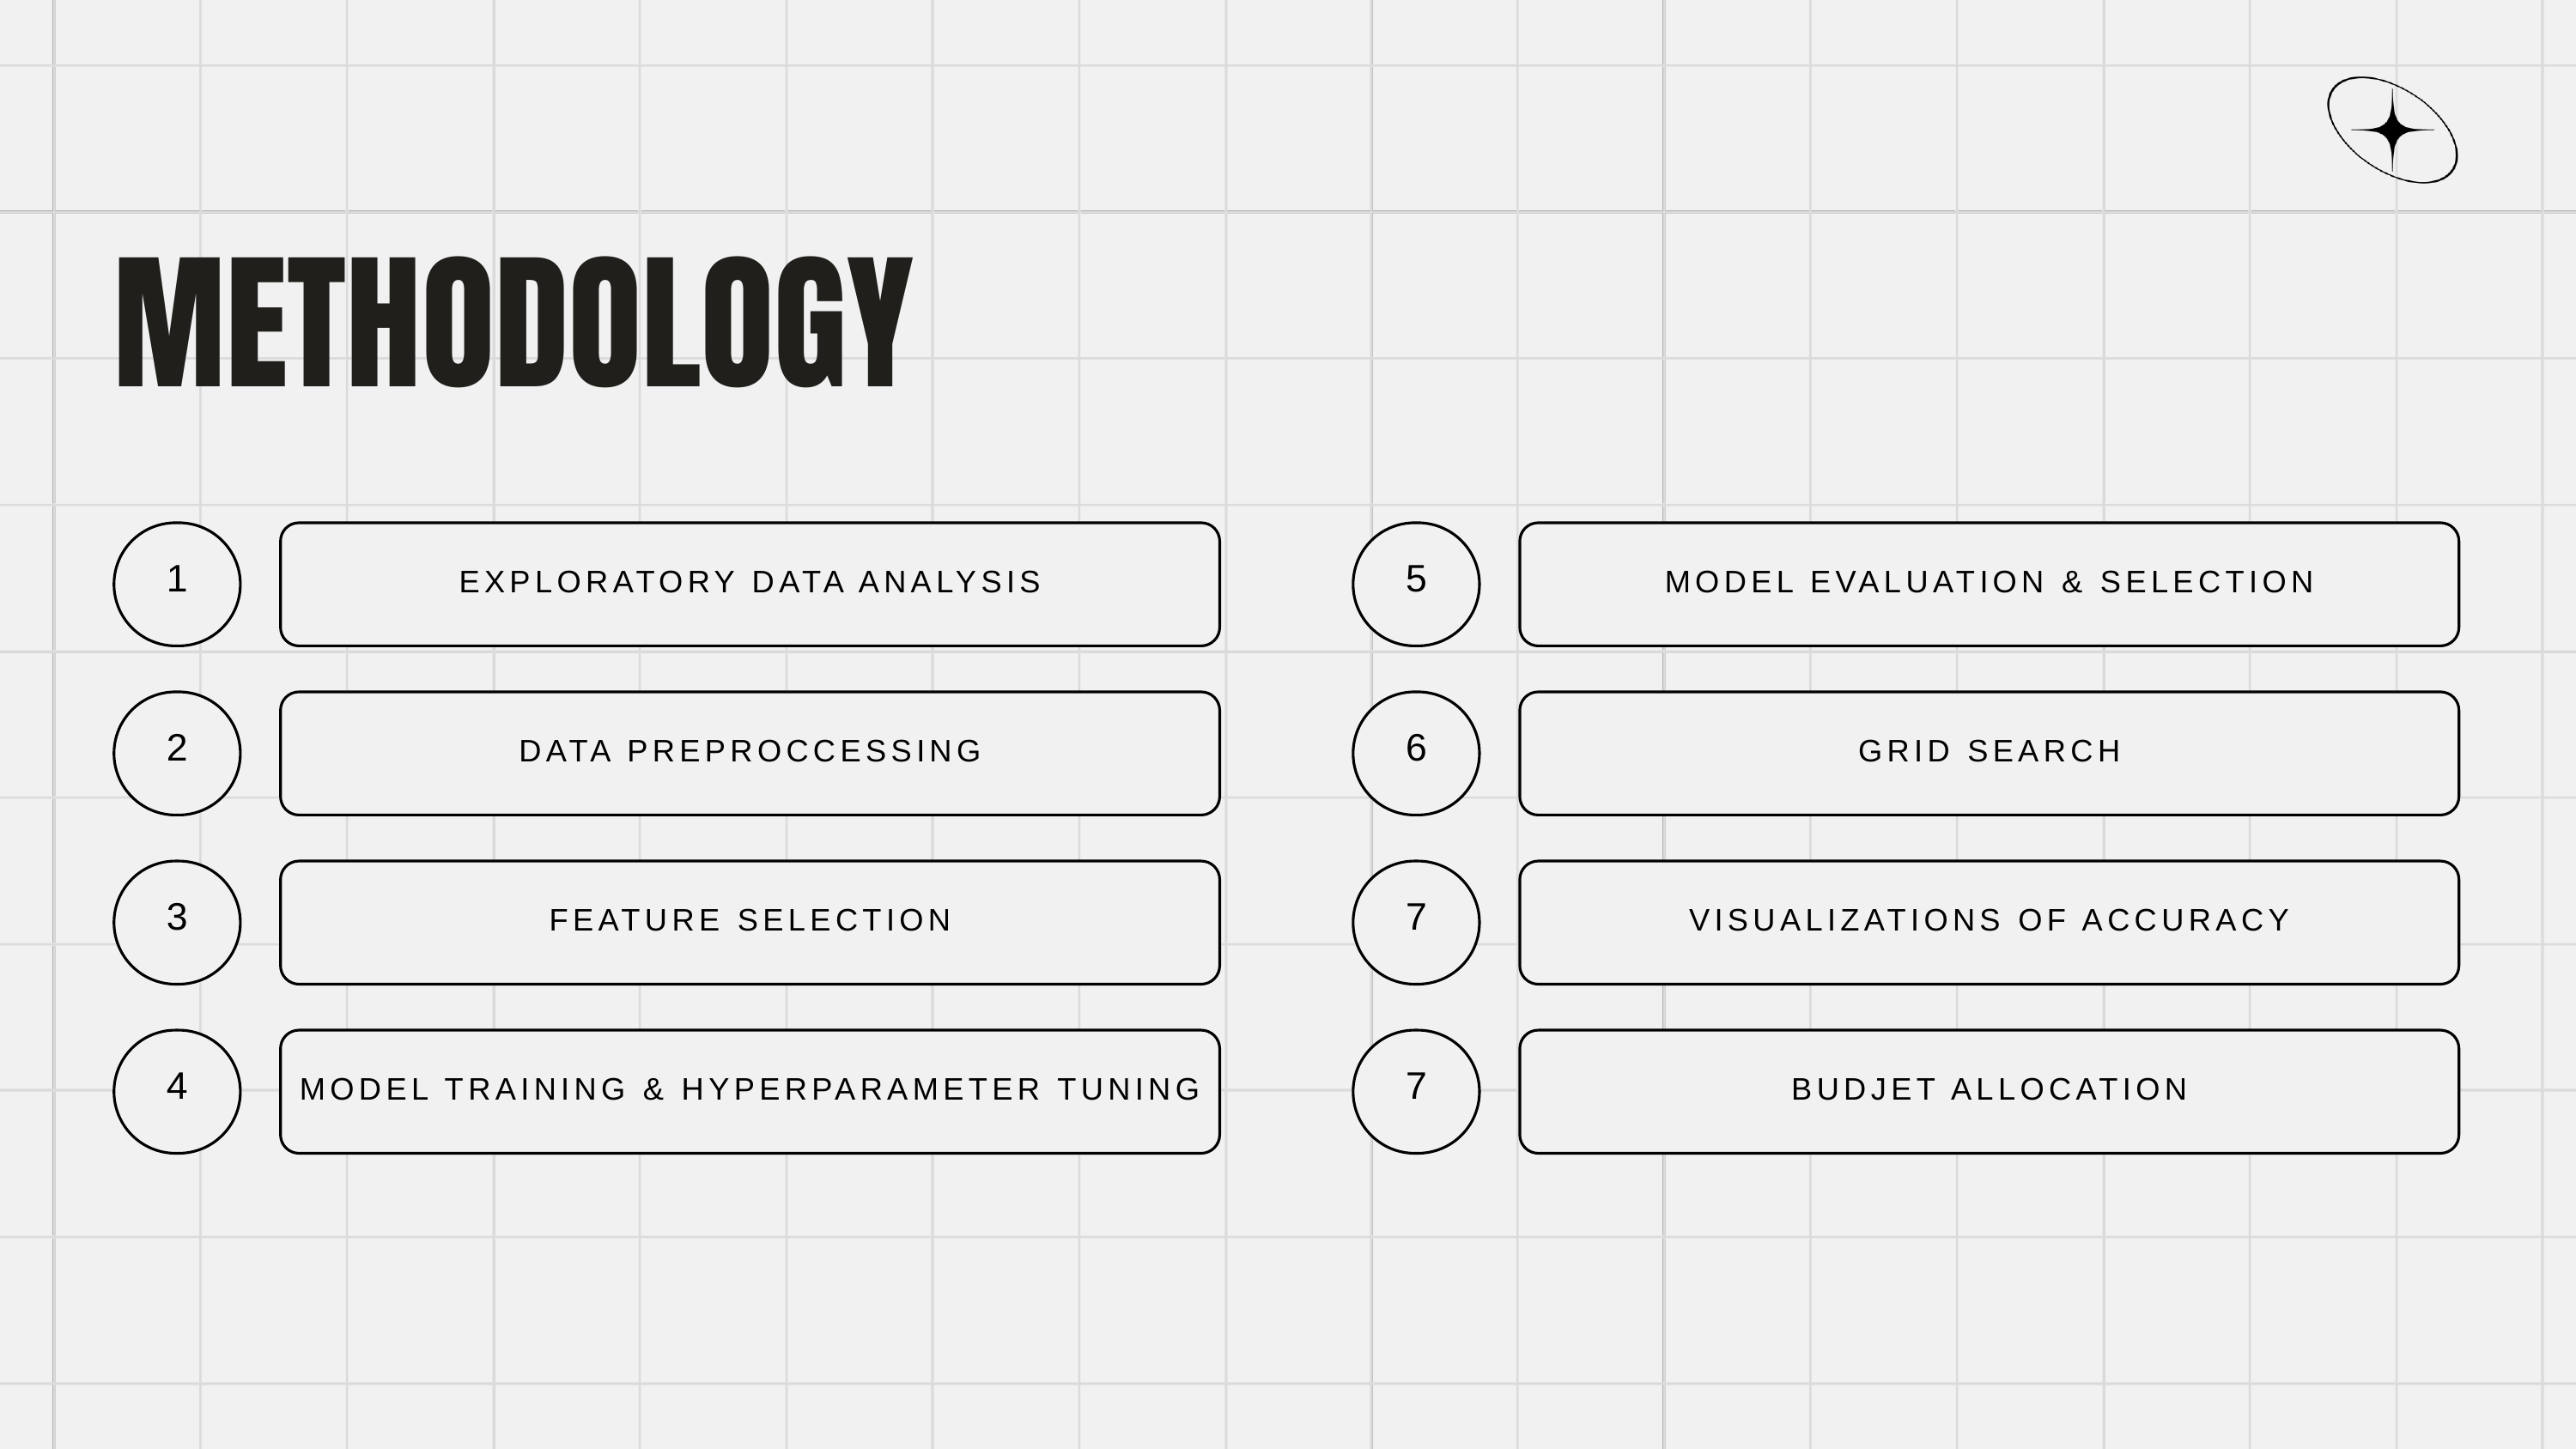

METHODOLOGY

1

EXPLORATORY DATA ANALYSIS

5

MODEL EVALUATION & SELECTION

2

DATA PREPROCCESSING

6

GRID SEARCH

3

FEATURE SELECTION

7

VISUALIZATIONS OF ACCURACY

4

MODEL TRAINING & HYPERPARAMETER TUNING

7

BUDJET ALLOCATION